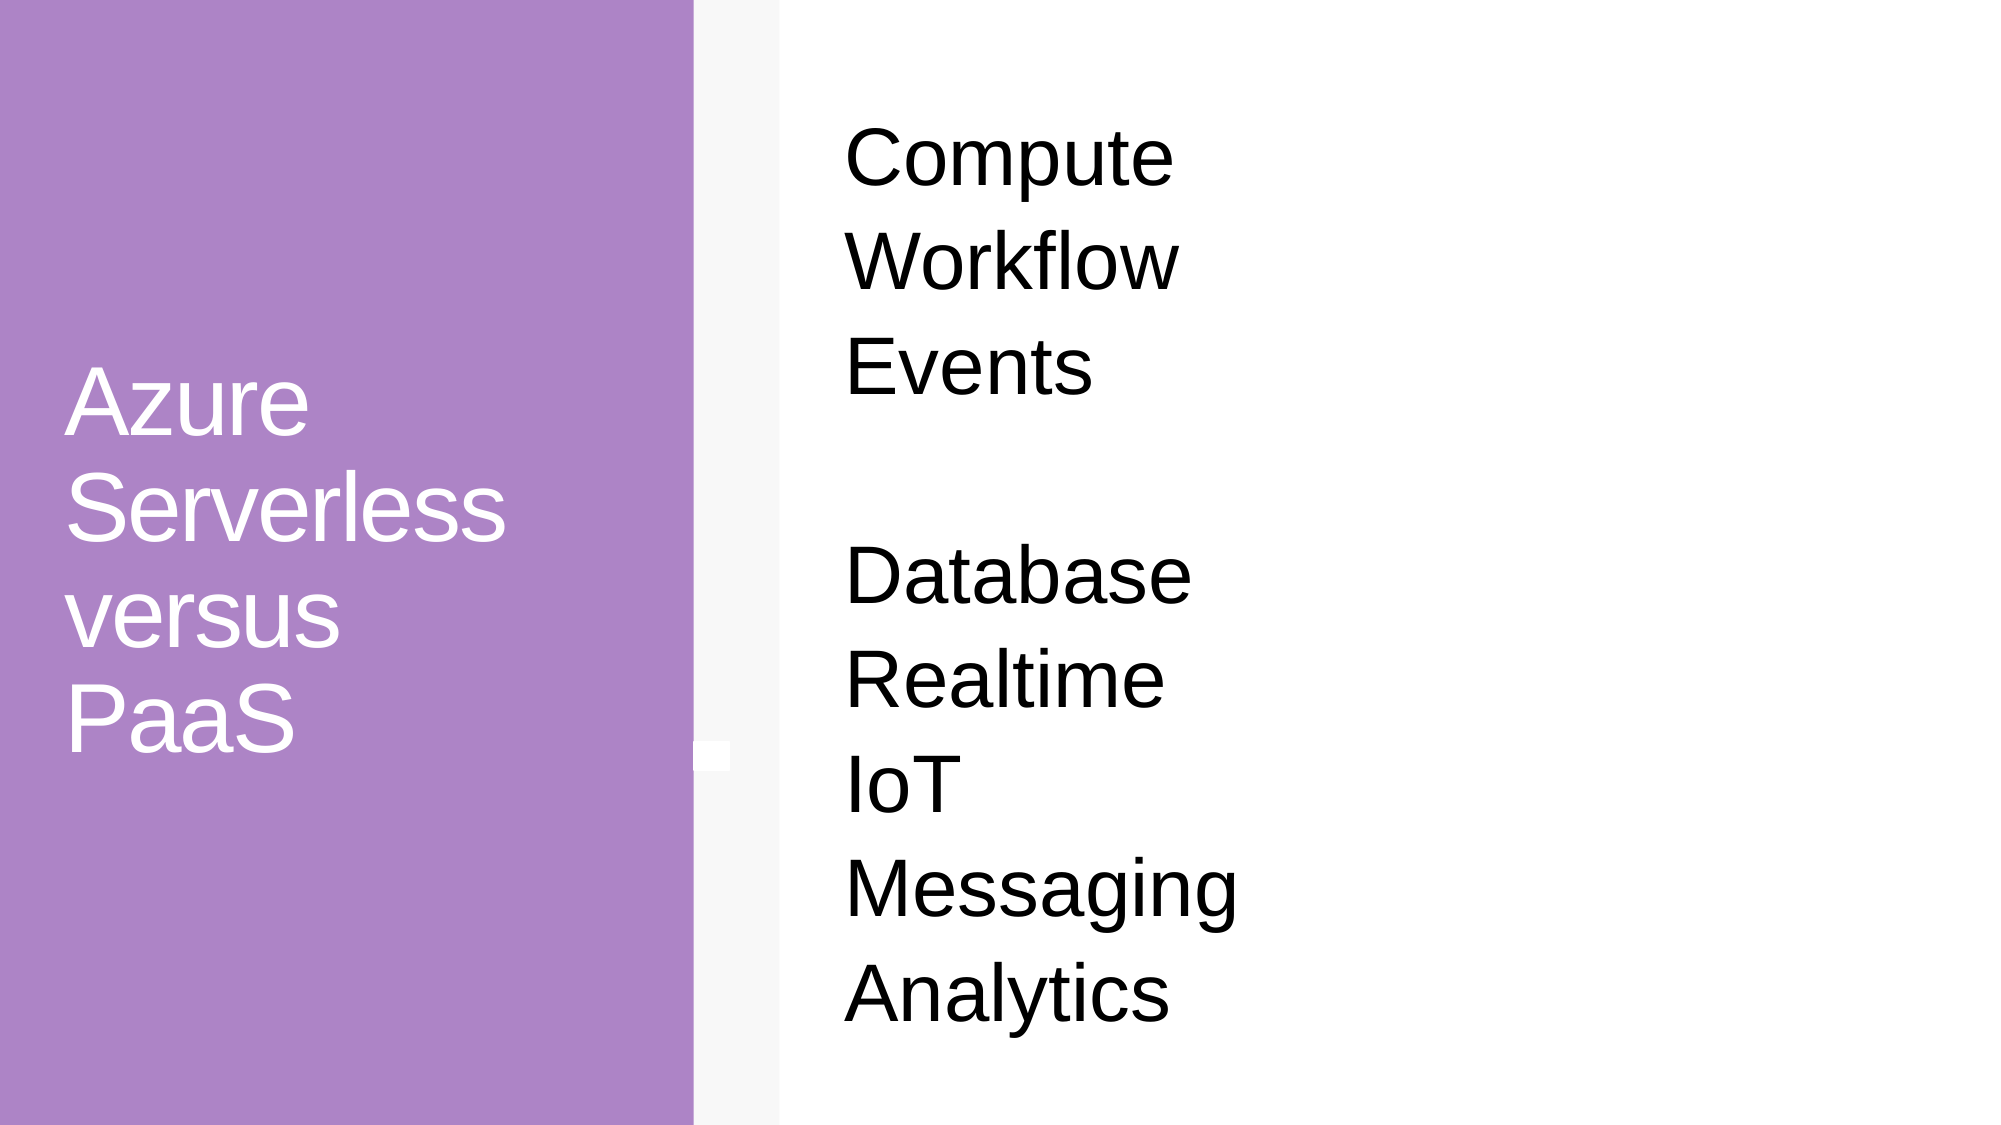

Azure Serverless
versus
PaaS

Compute
Workflow
Events

Database
Realtime
IoT
Messaging
Analytics